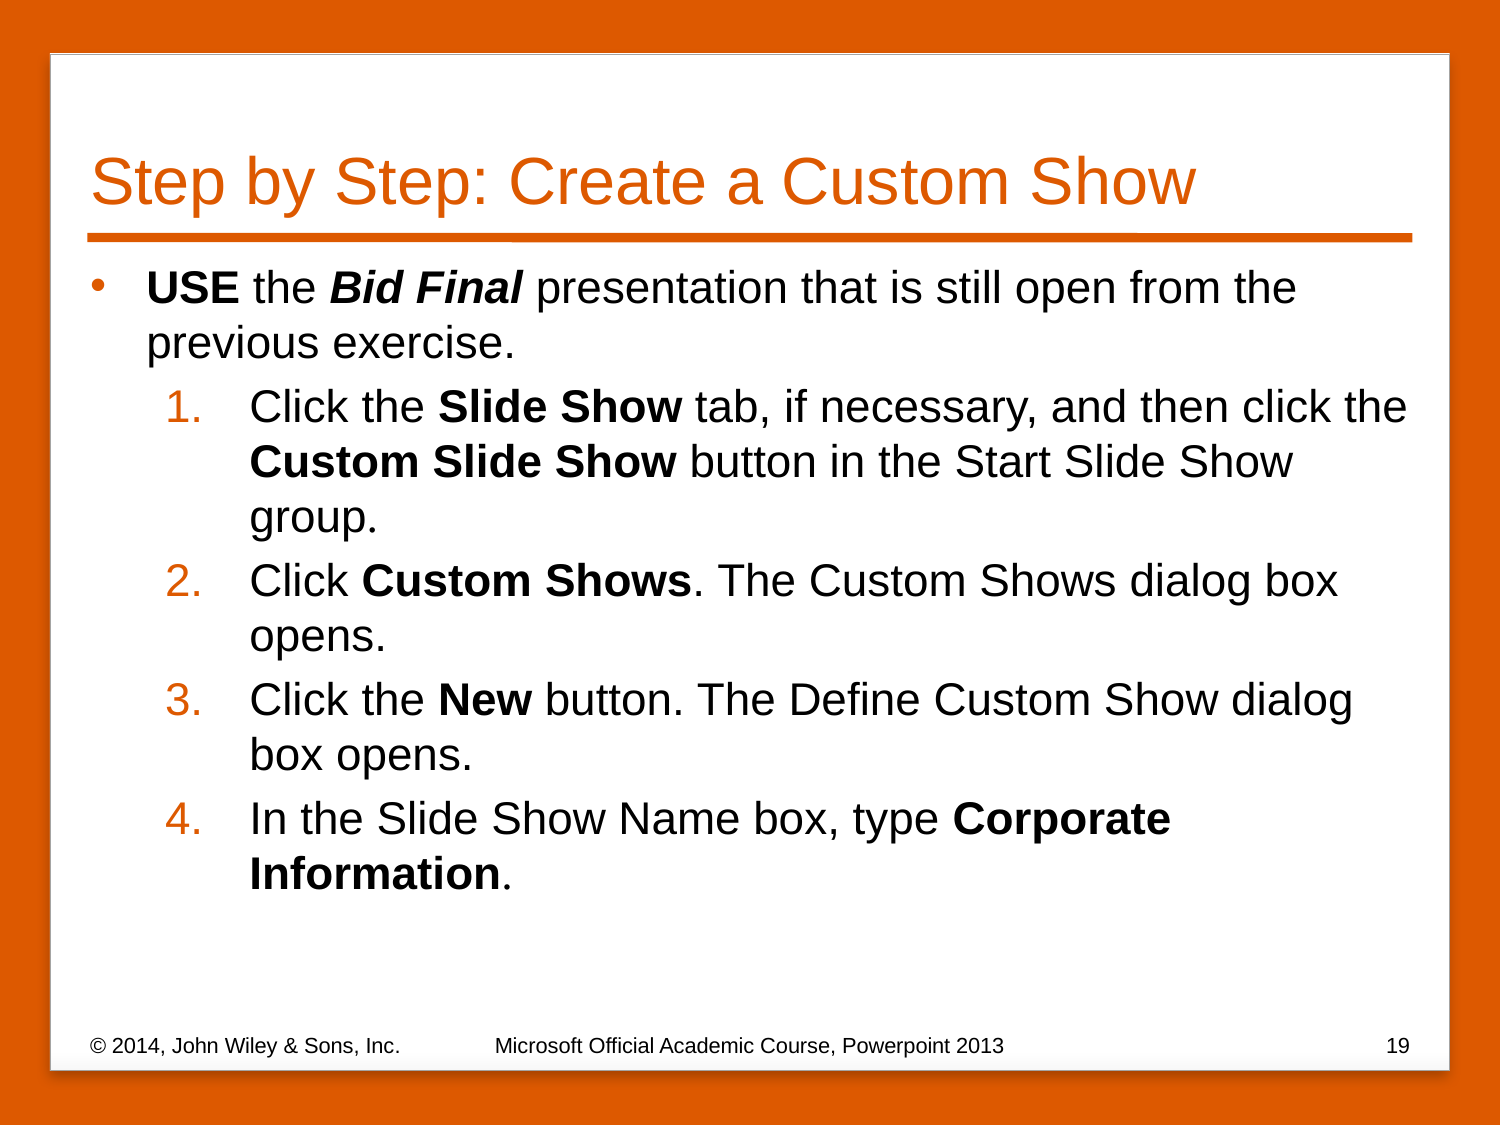

# Step by Step: Create a Custom Show
USE the Bid Final presentation that is still open from the previous exercise.
Click the Slide Show tab, if necessary, and then click the Custom Slide Show button in the Start Slide Show group.
Click Custom Shows. The Custom Shows dialog box opens.
Click the New button. The Define Custom Show dialog box opens.
In the Slide Show Name box, type Corporate Information.
© 2014, John Wiley & Sons, Inc.
Microsoft Official Academic Course, Powerpoint 2013
19